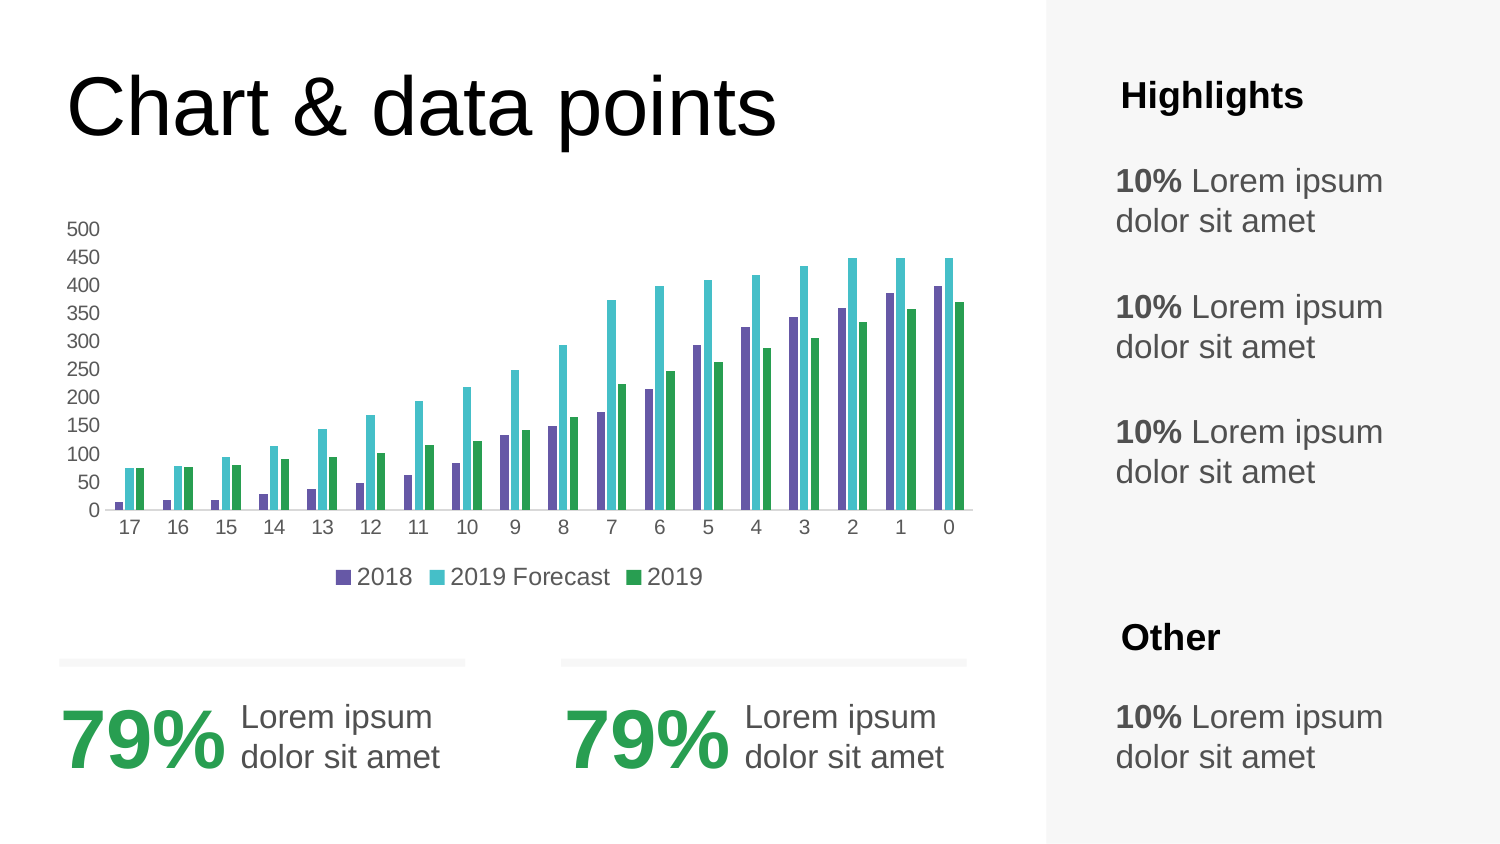

Highlights
# Chart & data points
10% Lorem ipsum dolor sit amet

### Chart

| Category | 2018 | 2019 Forecast | 2019 |
|---|---|---|---|
| 17 | 15.0 | 74.0 | 75.0 |
| 16 | 17.0 | 79.0 | 77.0 |
| 15 | 18.0 | 94.0 | 81.0 |
| 14 | 28.0 | 114.0 | 91.0 |
| 13 | 38.0 | 144.0 | 94.0 |
| 12 | 48.0 | 169.0 | 101.0 |
| 11 | 63.0 | 194.0 | 115.0 |
| 10 | 84.0 | 219.0 | 123.0 |
| 9 | 134.0 | 249.0 | 142.0 |
| 8 | 150.0 | 294.0 | 166.0 |
| 7 | 174.0 | 374.0 | 224.0 |
| 6 | 215.0 | 399.0 | 248.0 |
| 5 | 293.0 | 409.0 | 264.0 |
| 4 | 325.0 | 419.0 | 289.0 |
| 3 | 344.0 | 434.0 | 307.0 |
| 2 | 360.0 | 449.0 | 334.0 |
| 1 | 387.0 | 449.0 | 357.0 |
| 0 | 398.0 | 449.0 | 371.0 |
10% Lorem ipsum dolor sit amet
10% Lorem ipsum dolor sit amet
Other

79%
79%
Lorem ipsum dolor sit amet
Lorem ipsum dolor sit amet
10% Lorem ipsum dolor sit amet